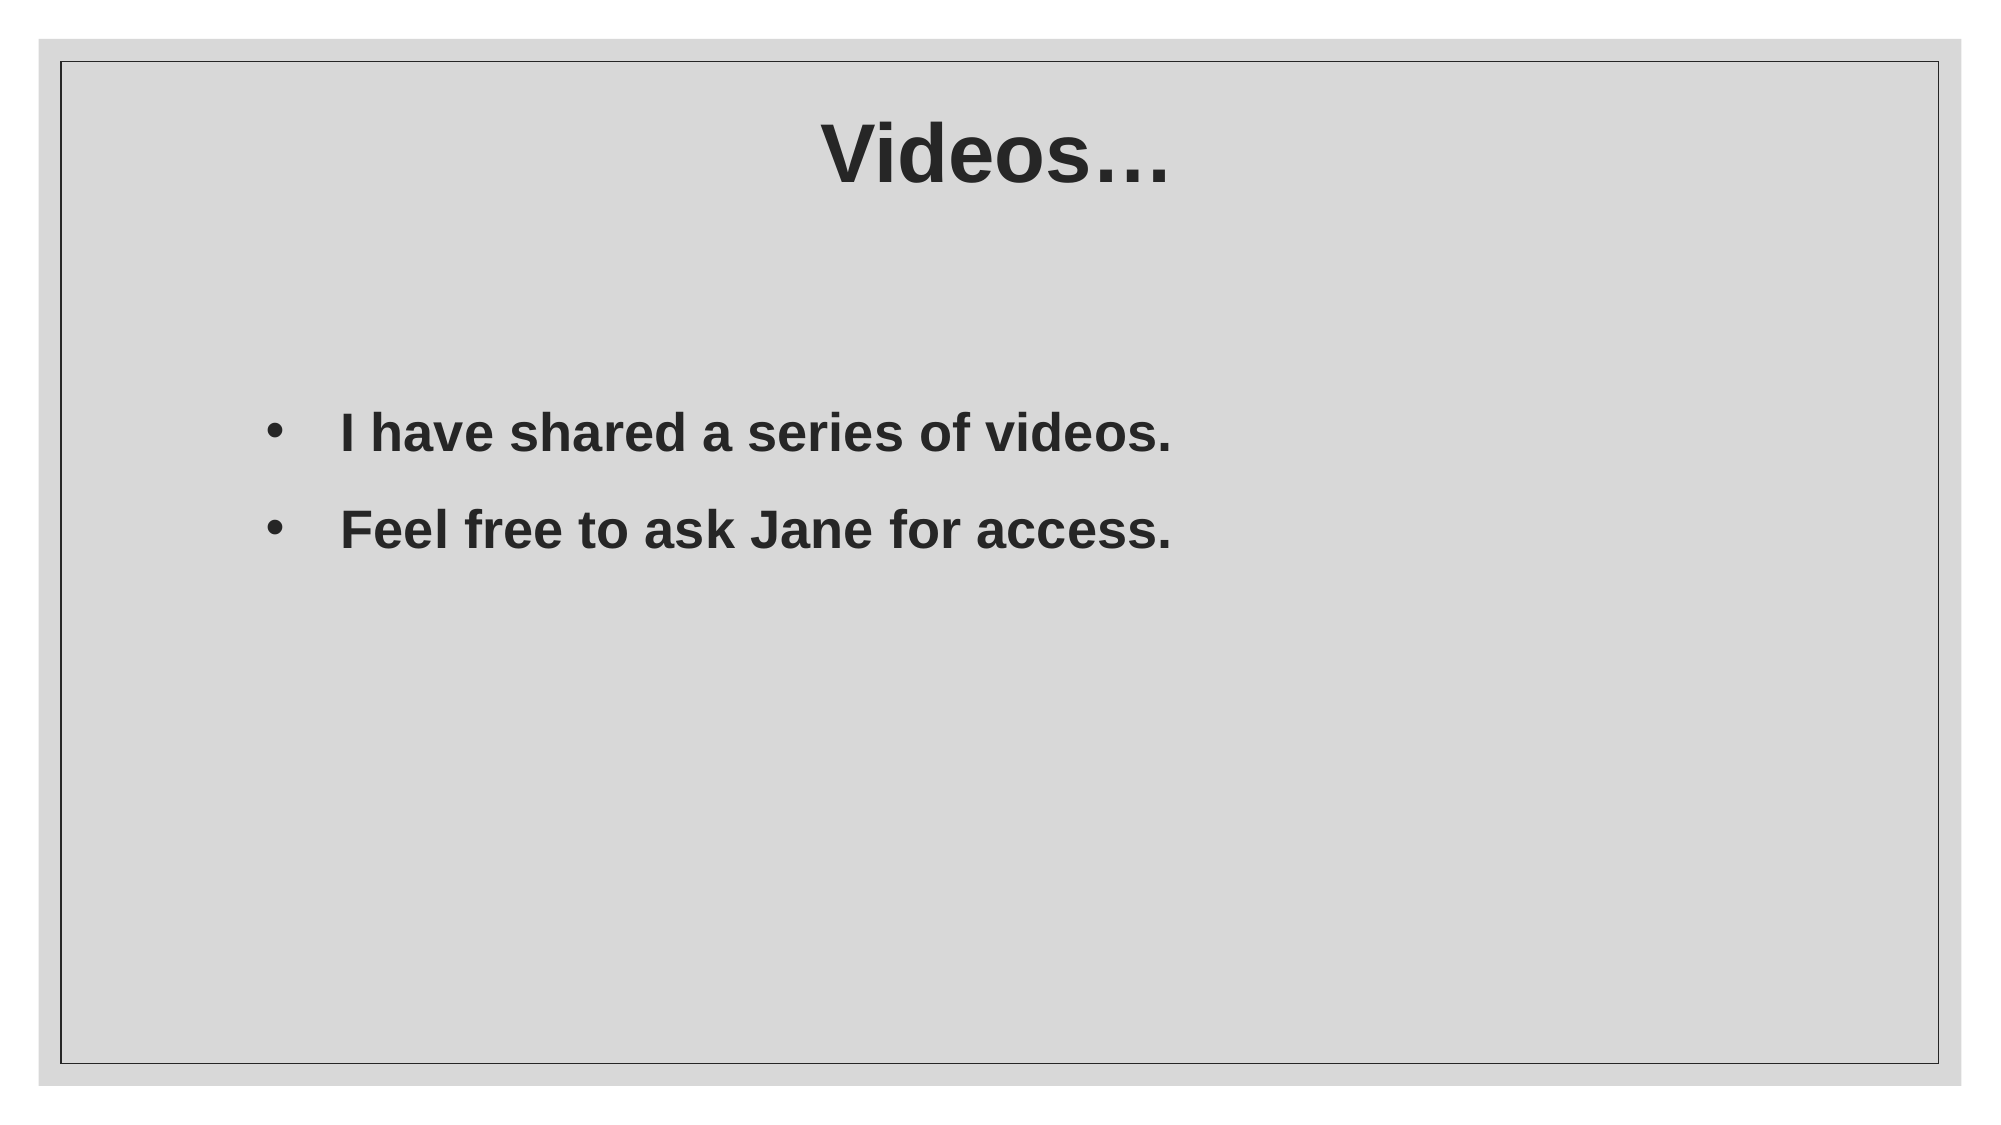

# Videos…
I have shared a series of videos.
Feel free to ask Jane for access.